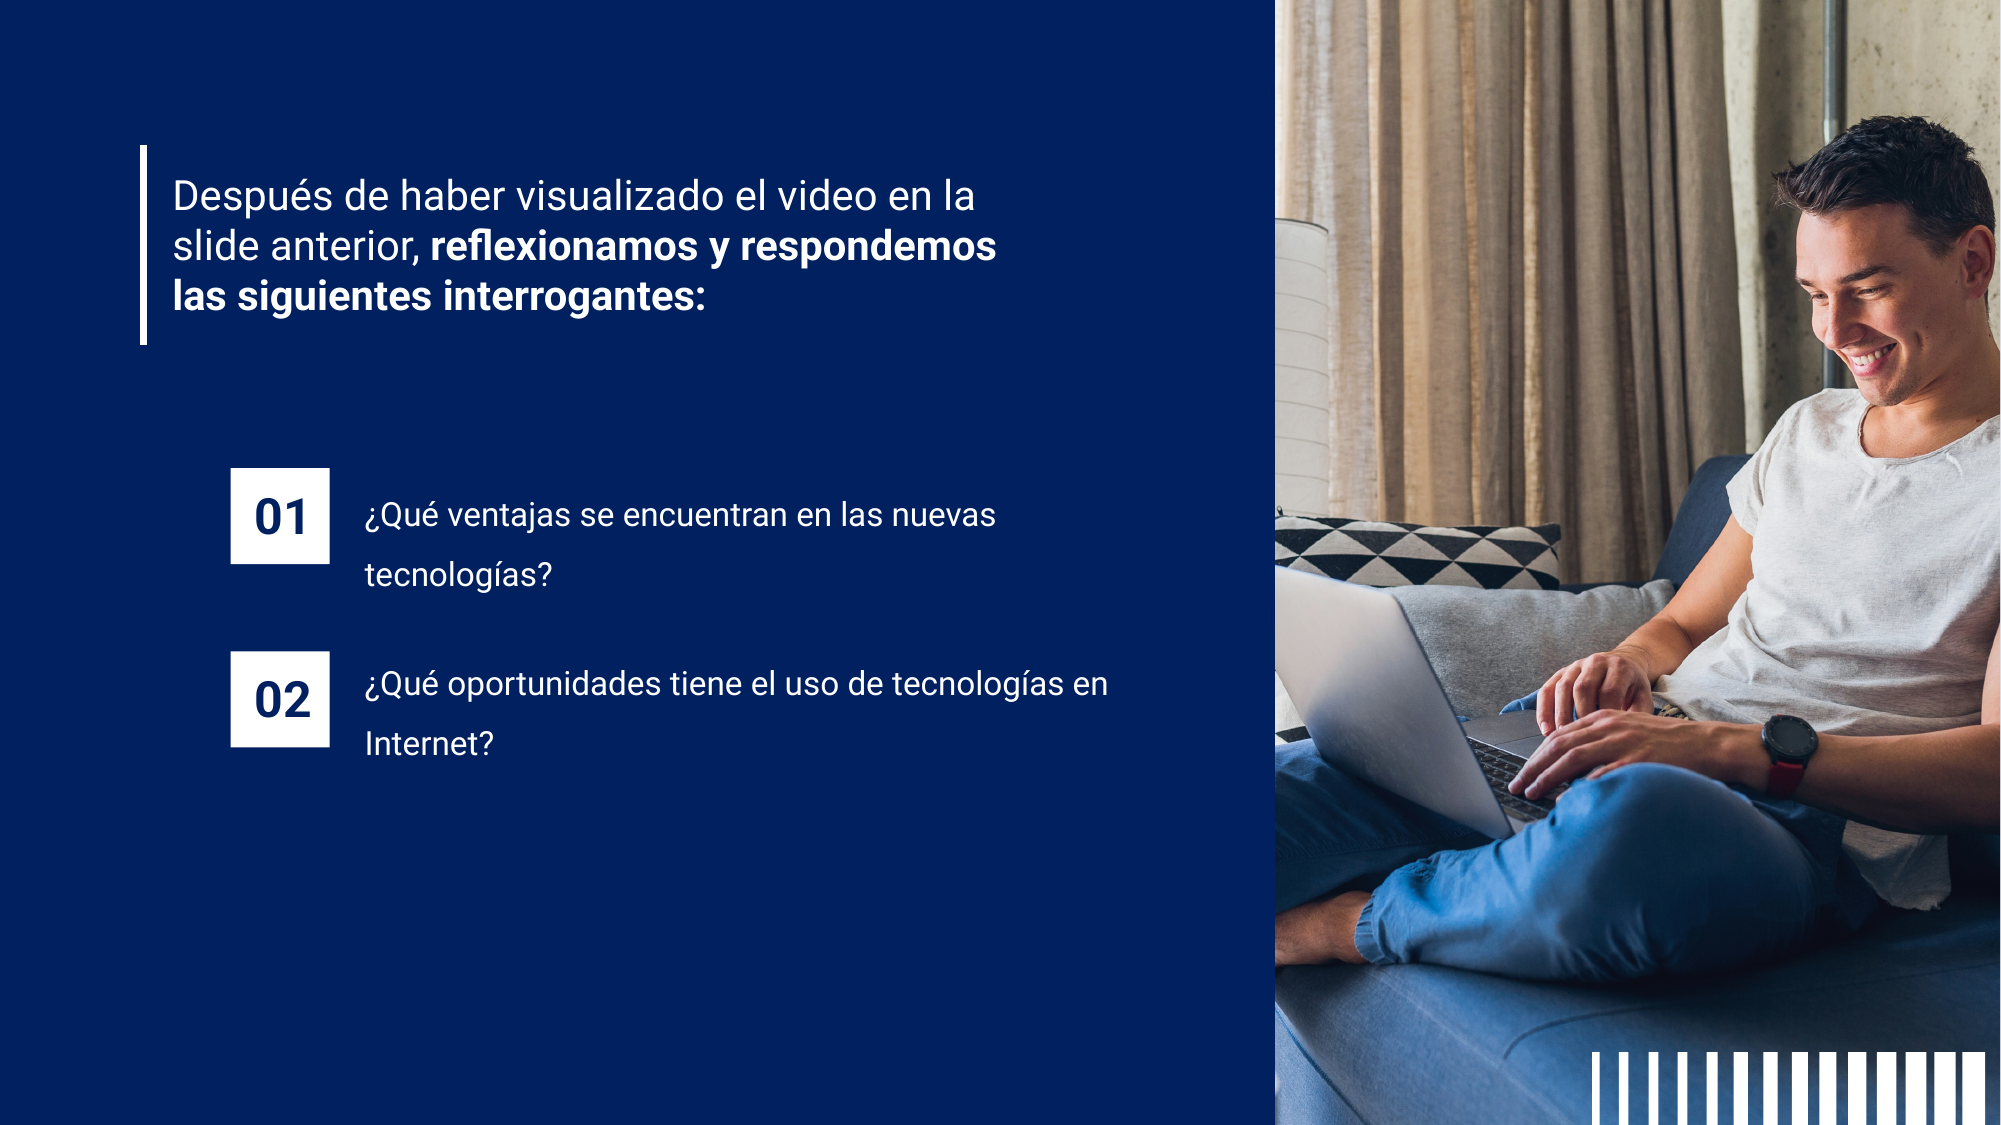

Después de haber visualizado el video en la  slide anterior, reflexionamos y respondemos las siguientes interrogantes:
¿Qué ventajas se encuentran en las nuevas tecnologías?

01
¿Qué oportunidades tiene el uso de tecnologías en Internet?

02